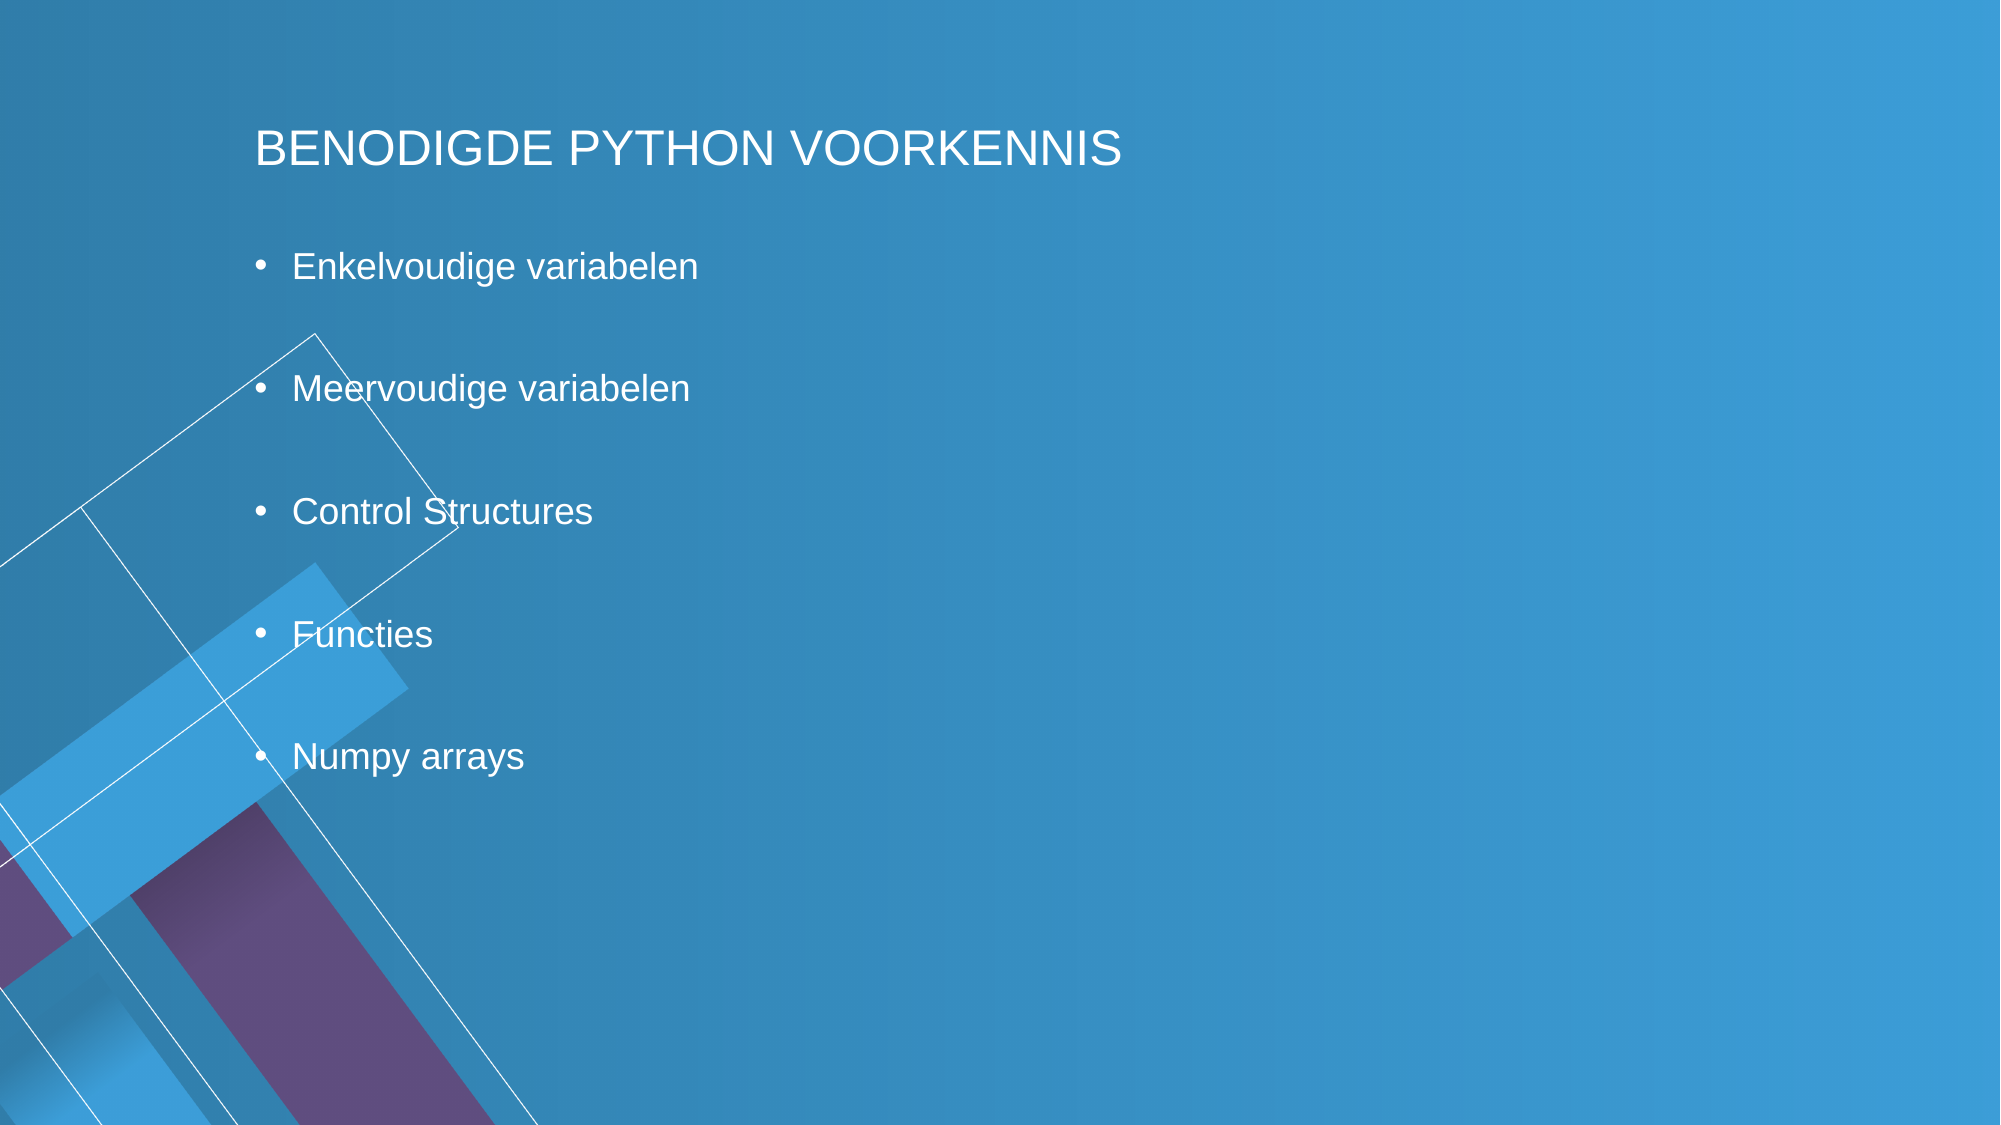

# benodigde Python voorkennis
Enkelvoudige variabelen

Meervoudige variabelen

Control Structures

Functies

Numpy arrays